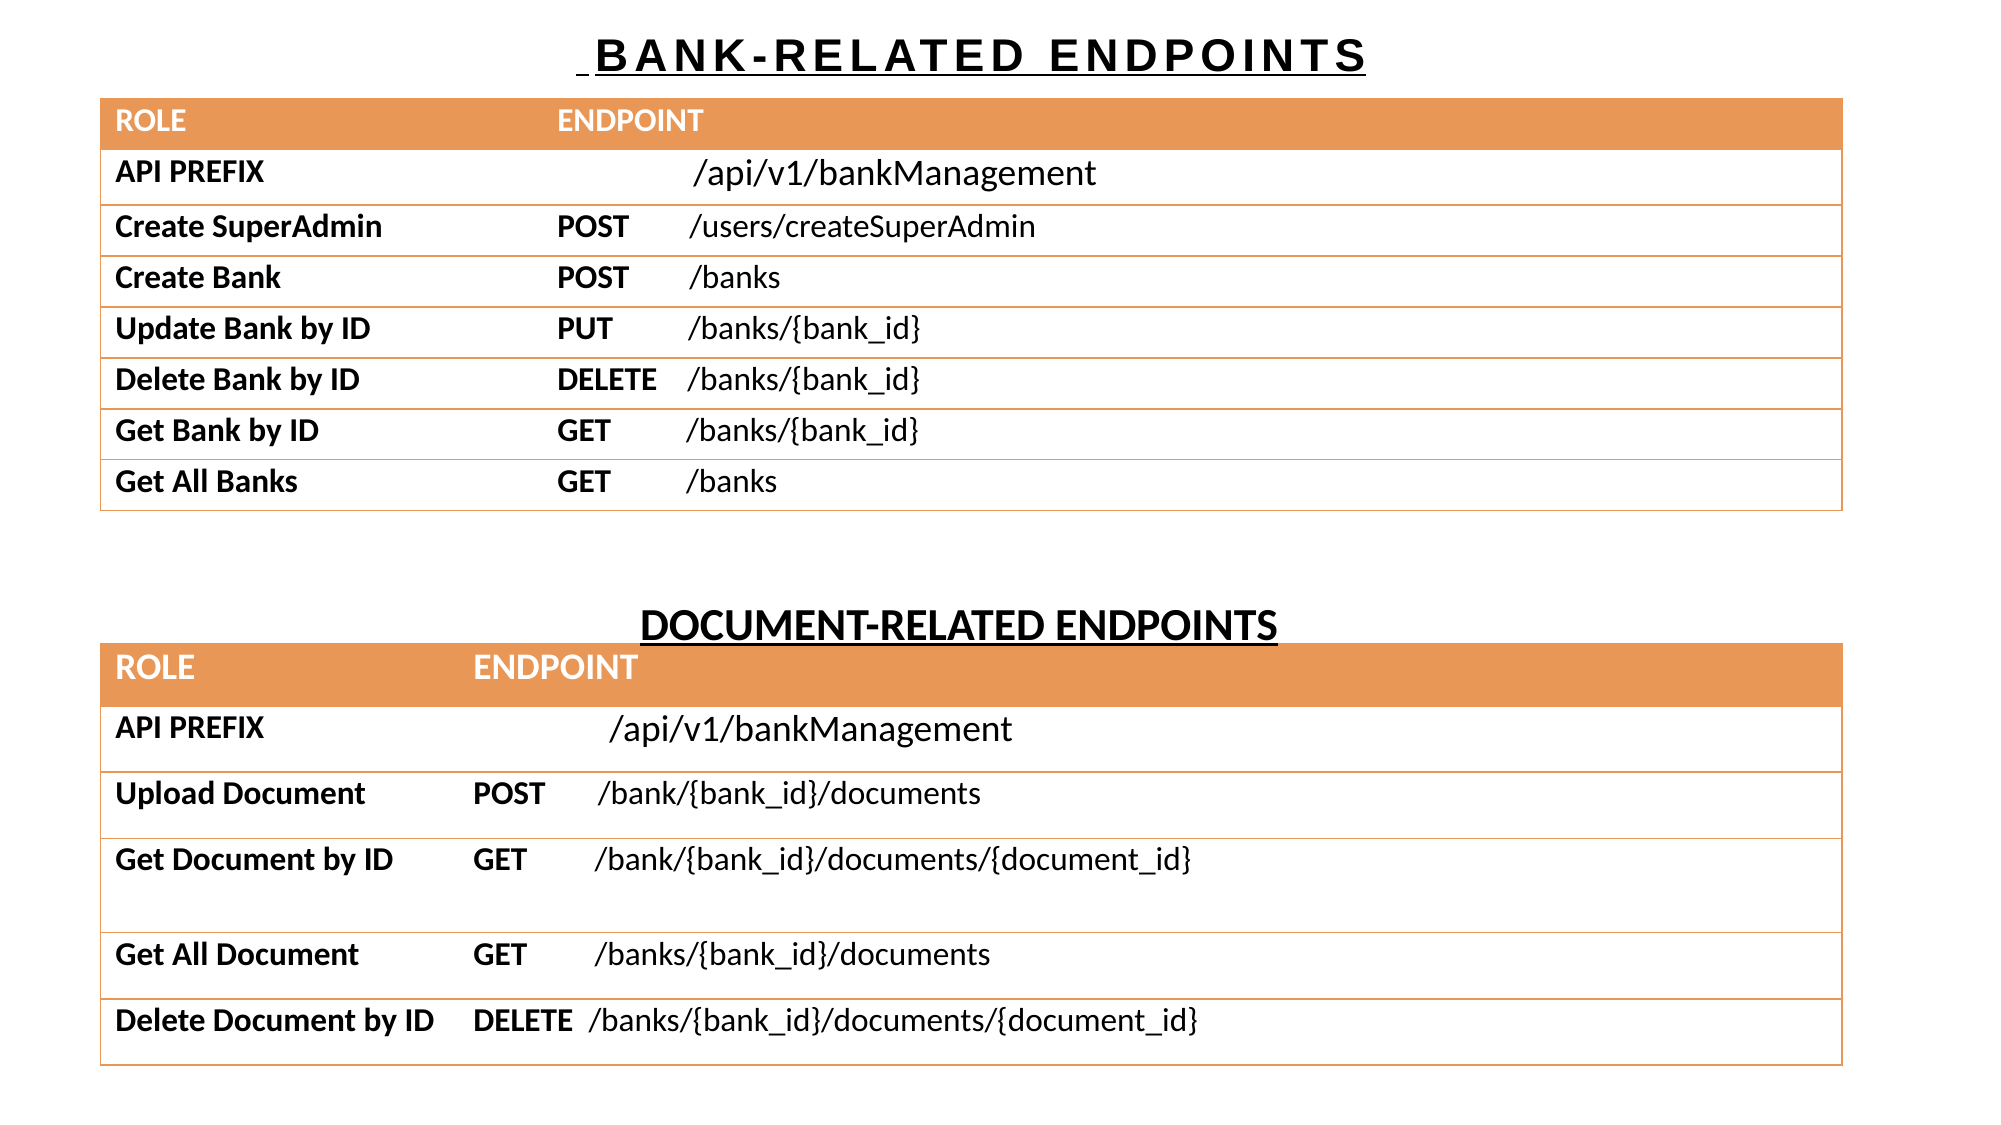

# BANK-RELATED ENDPOINTS
| ROLE | ENDPOINT |
| --- | --- |
| API PREFIX | /api/v1/bankManagement |
| Create SuperAdmin | POST /users/createSuperAdmin |
| Create Bank | POST /banks |
| Update Bank by ID | PUT /banks/{bank\_id} |
| Delete Bank by ID | DELETE /banks/{bank\_id} |
| Get Bank by ID | GET /banks/{bank\_id} |
| Get All Banks | GET /banks |

DOCUMENT-RELATED ENDPOINTS
| ROLE | ENDPOINT |
| --- | --- |
| API PREFIX | /api/v1/bankManagement |
| Upload Document | POST /bank/{bank\_id}/documents |
| Get Document by ID | GET /bank/{bank\_id}/documents/{document\_id} |
| Get All Document | GET /banks/{bank\_id}/documents |
| Delete Document by ID | DELETE /banks/{bank\_id}/documents/{document\_id} |